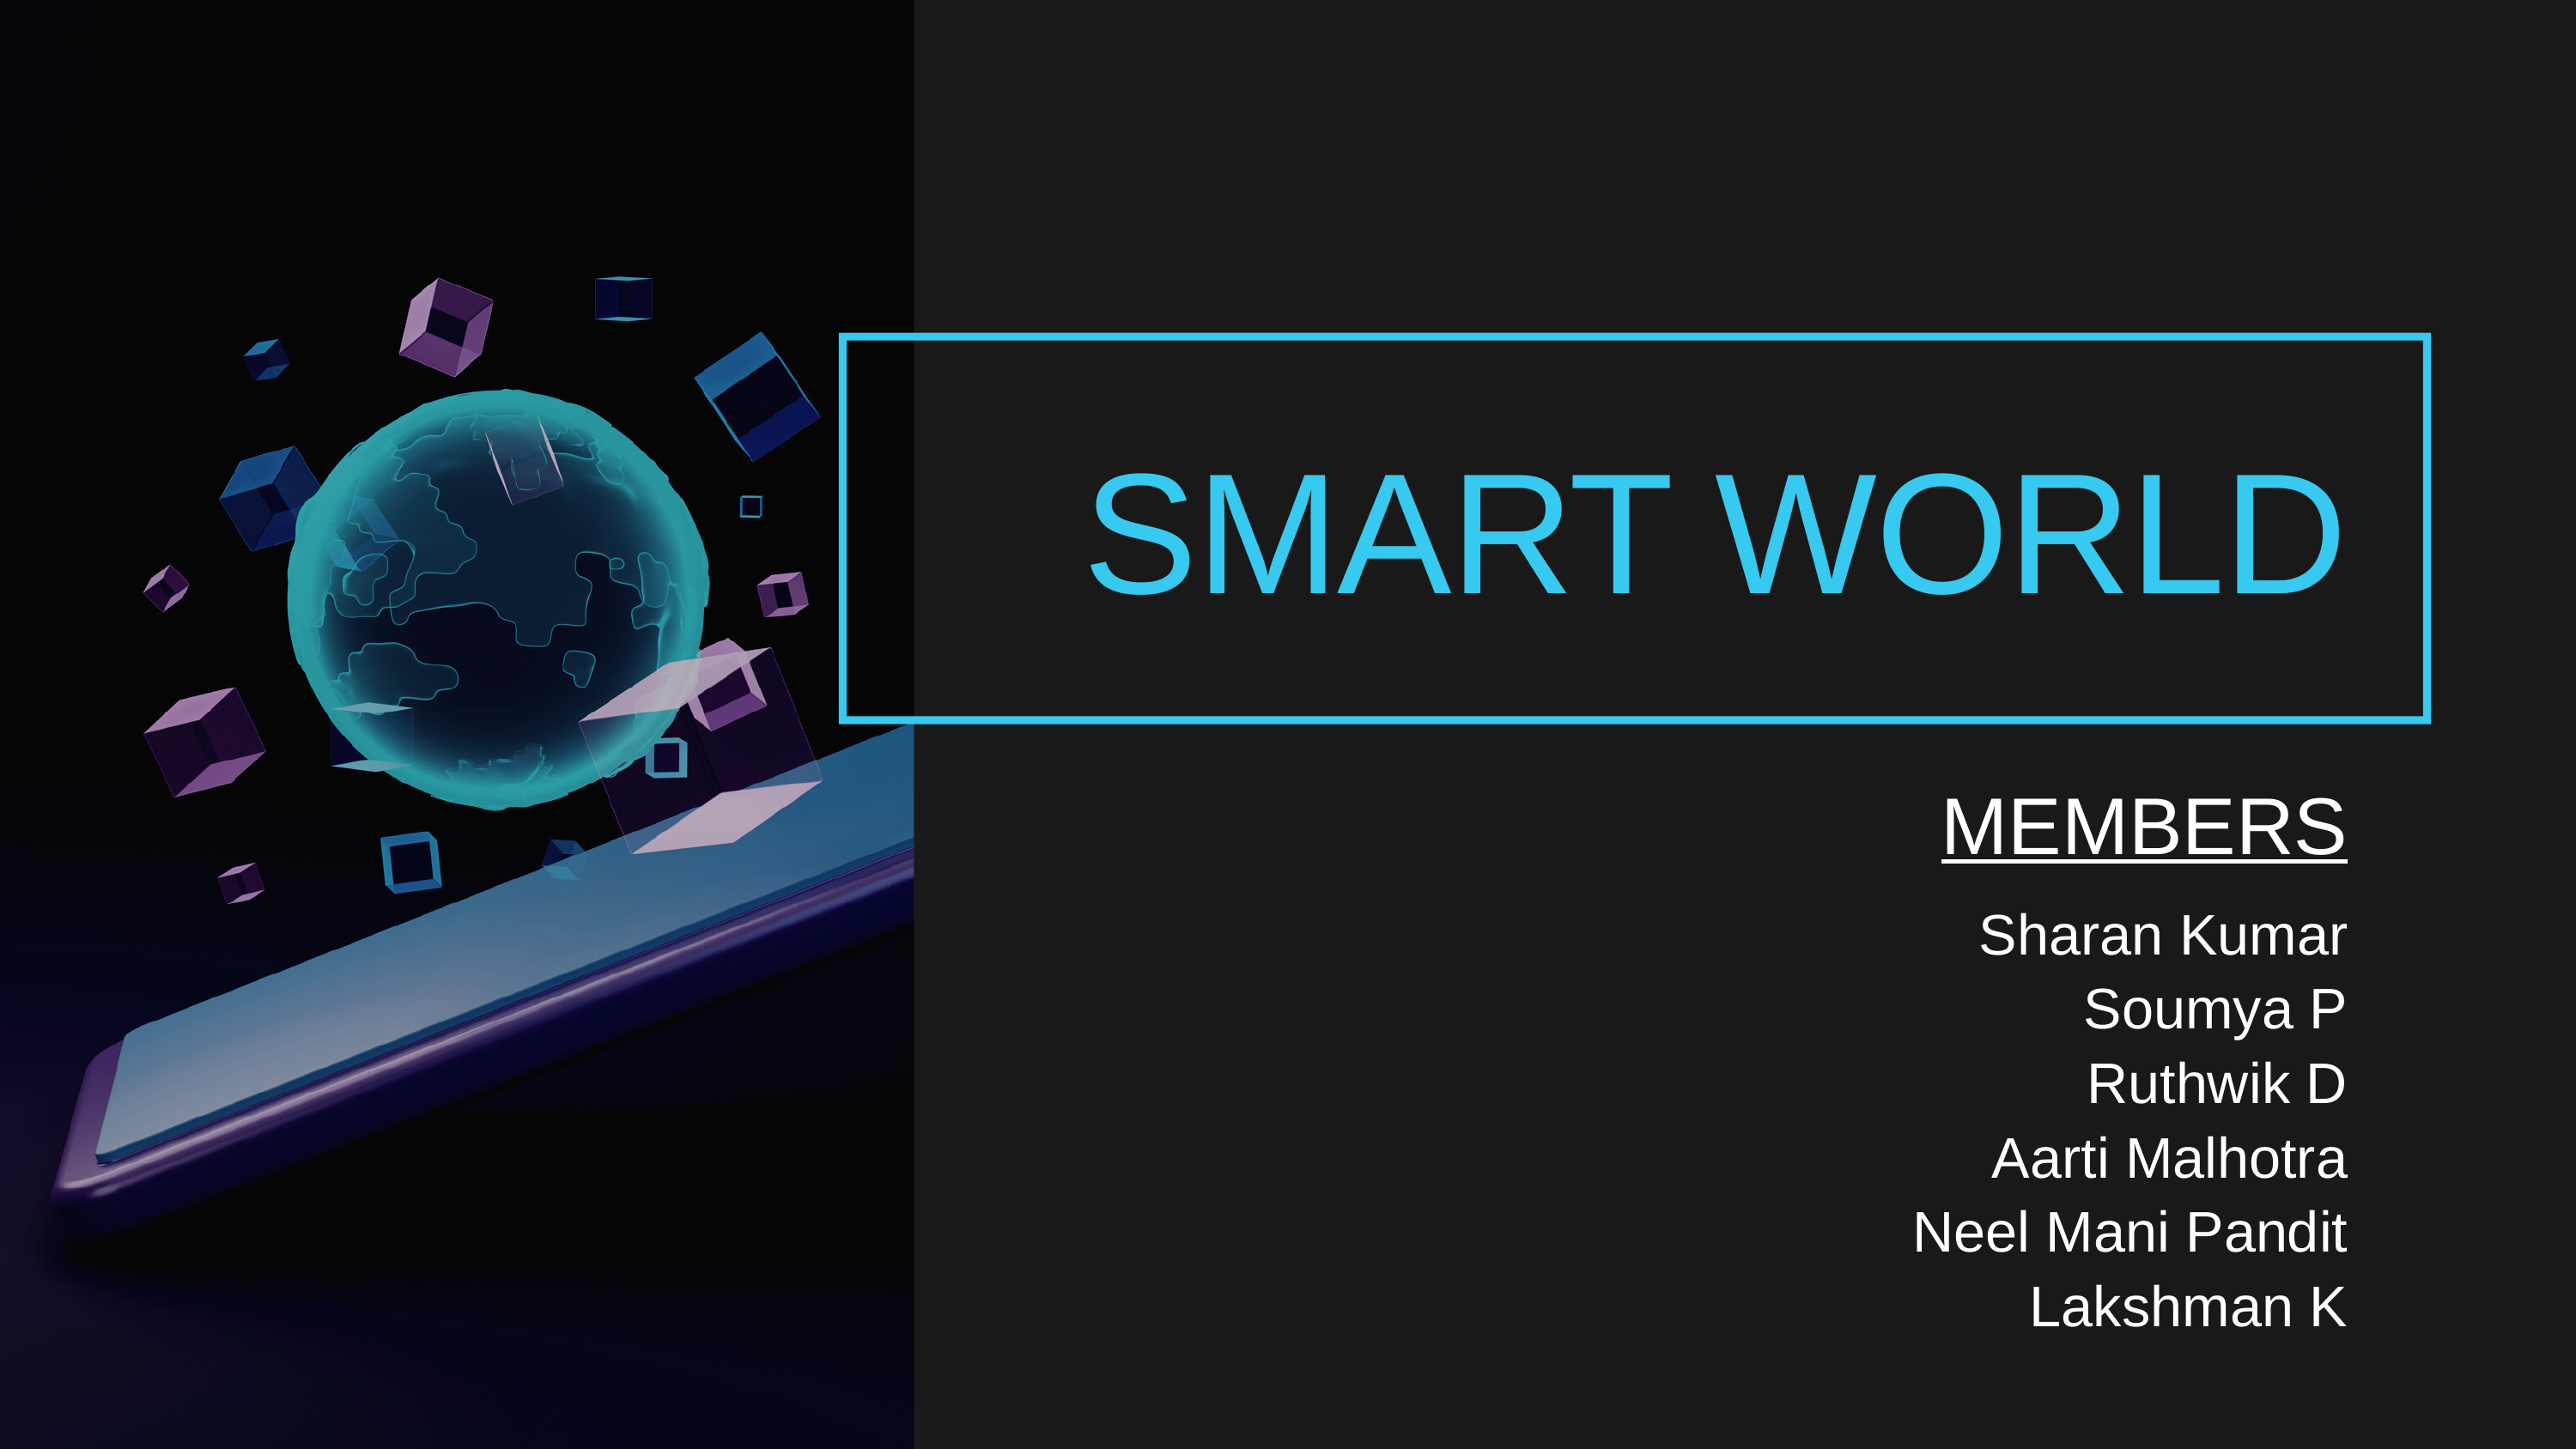

SMART WORLD
MEMBERS
Sharan Kumar
Soumya P
Ruthwik D
Aarti Malhotra
Neel Mani Pandit
Lakshman K